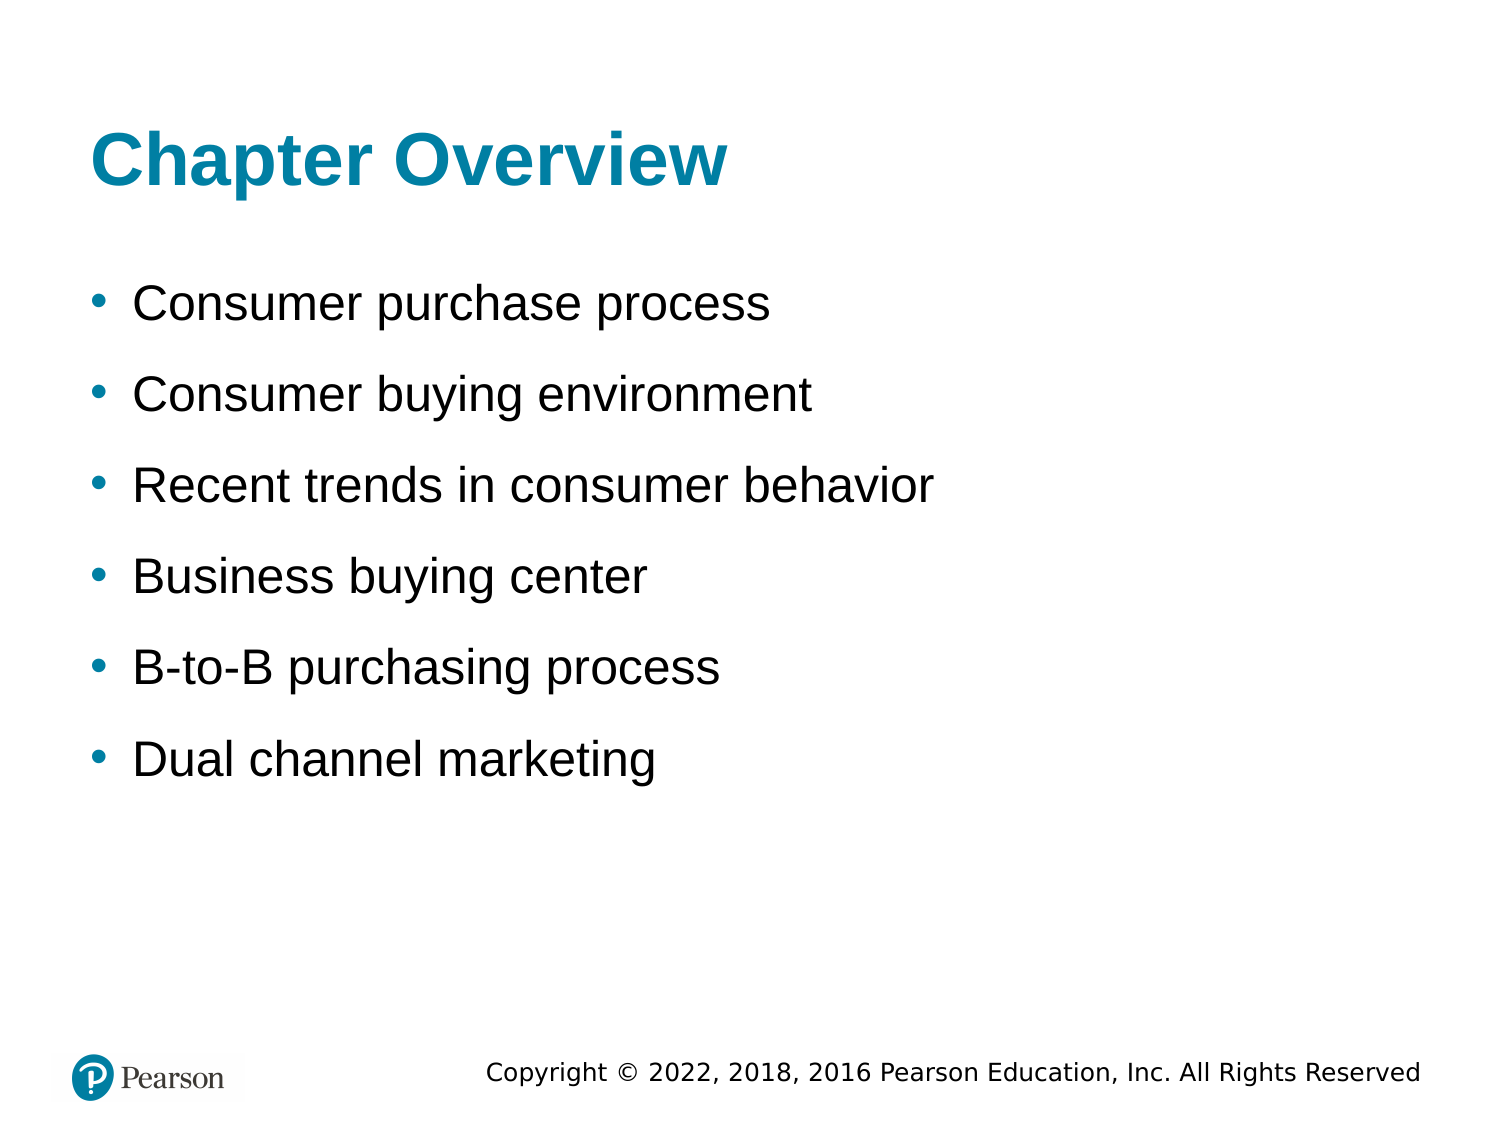

# Chapter Overview
Consumer purchase process
Consumer buying environment
Recent trends in consumer behavior
Business buying center
B-to-B purchasing process
Dual channel marketing